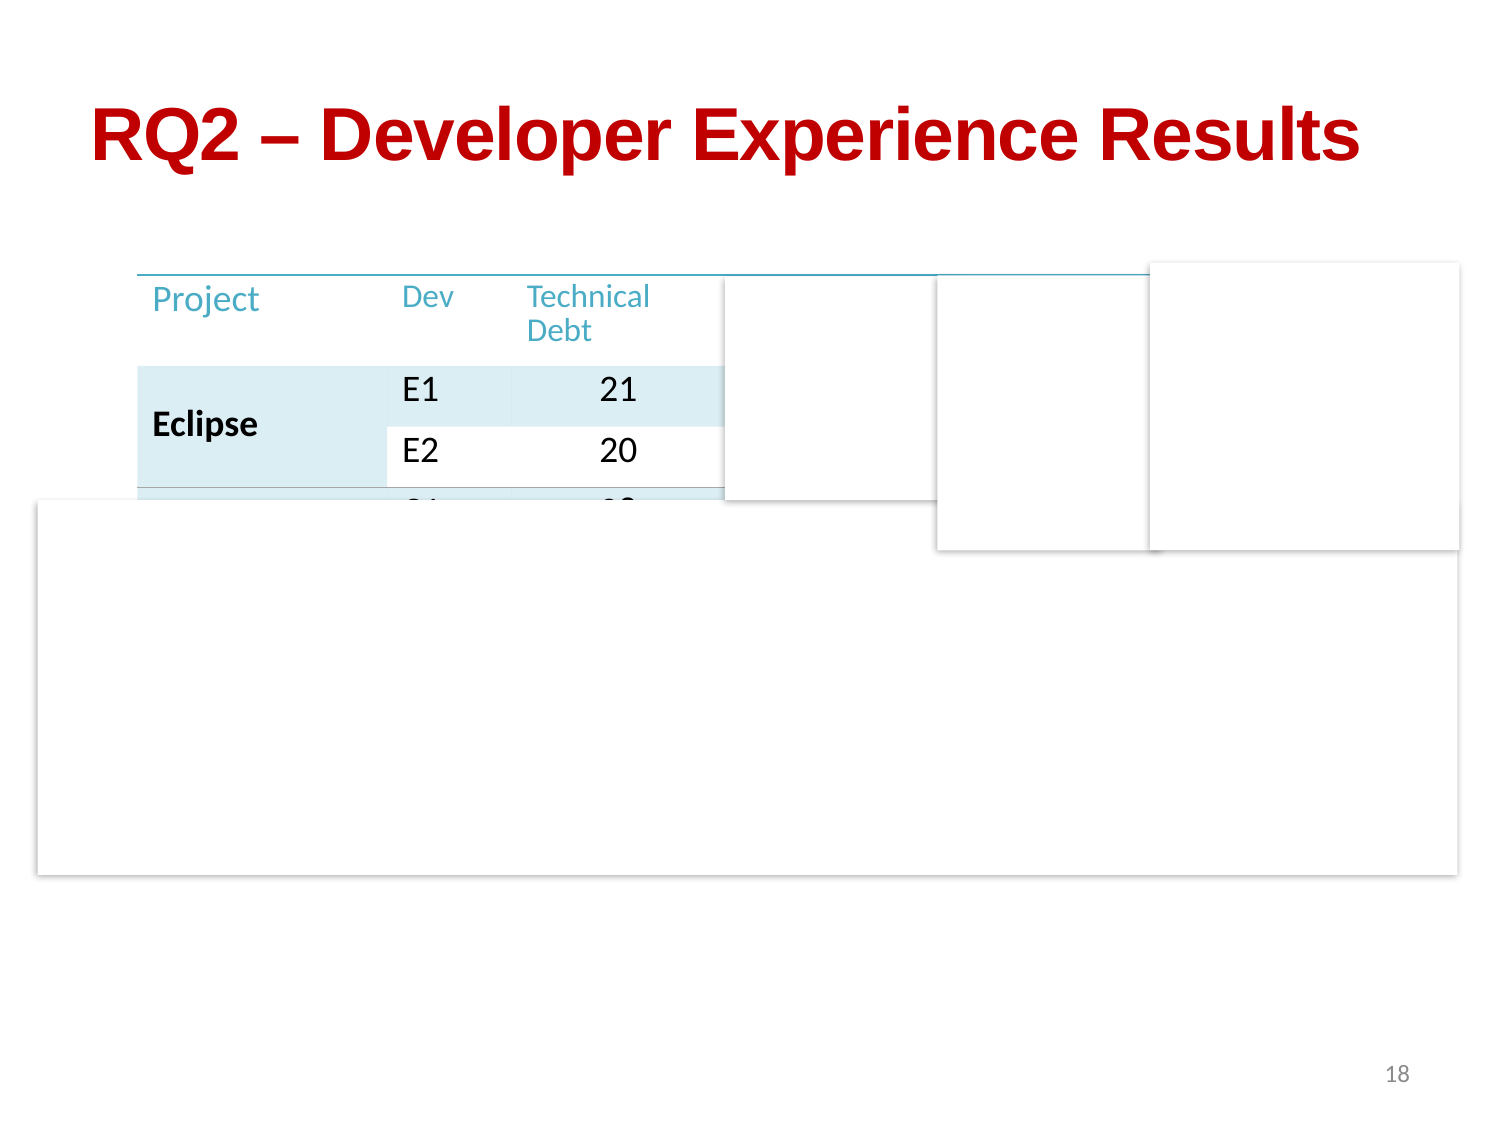

RQ2 – Developer Experience Results

| Project | Dev | Technical Debt | Total Commits | Experience Rank | Total Committers |
| --- | --- | --- | --- | --- | --- |
| Eclipse | E1 | 21 | 1,231 | 8 | 221 |
|  | E2 | 20 | 2,513 | 2 |  |
| Chromium OS | C1 | 28 | 4,853 | 1 | 1,784 |
|  | C2 | 24 | 410 | 219 |  |
| ArgoUML | AU1 | 17 | 2,544 | 4 | 53 |
|  | AU2 | 7 | 4,879 | 1 |  |
| Apache httpd | AH1 | 14 | 4,908 | 1 | 145 |
|  | AH2 | 13 | 3,214 | 3 |  |

18
Developers with higher experience introduce more self-admitted technical debt